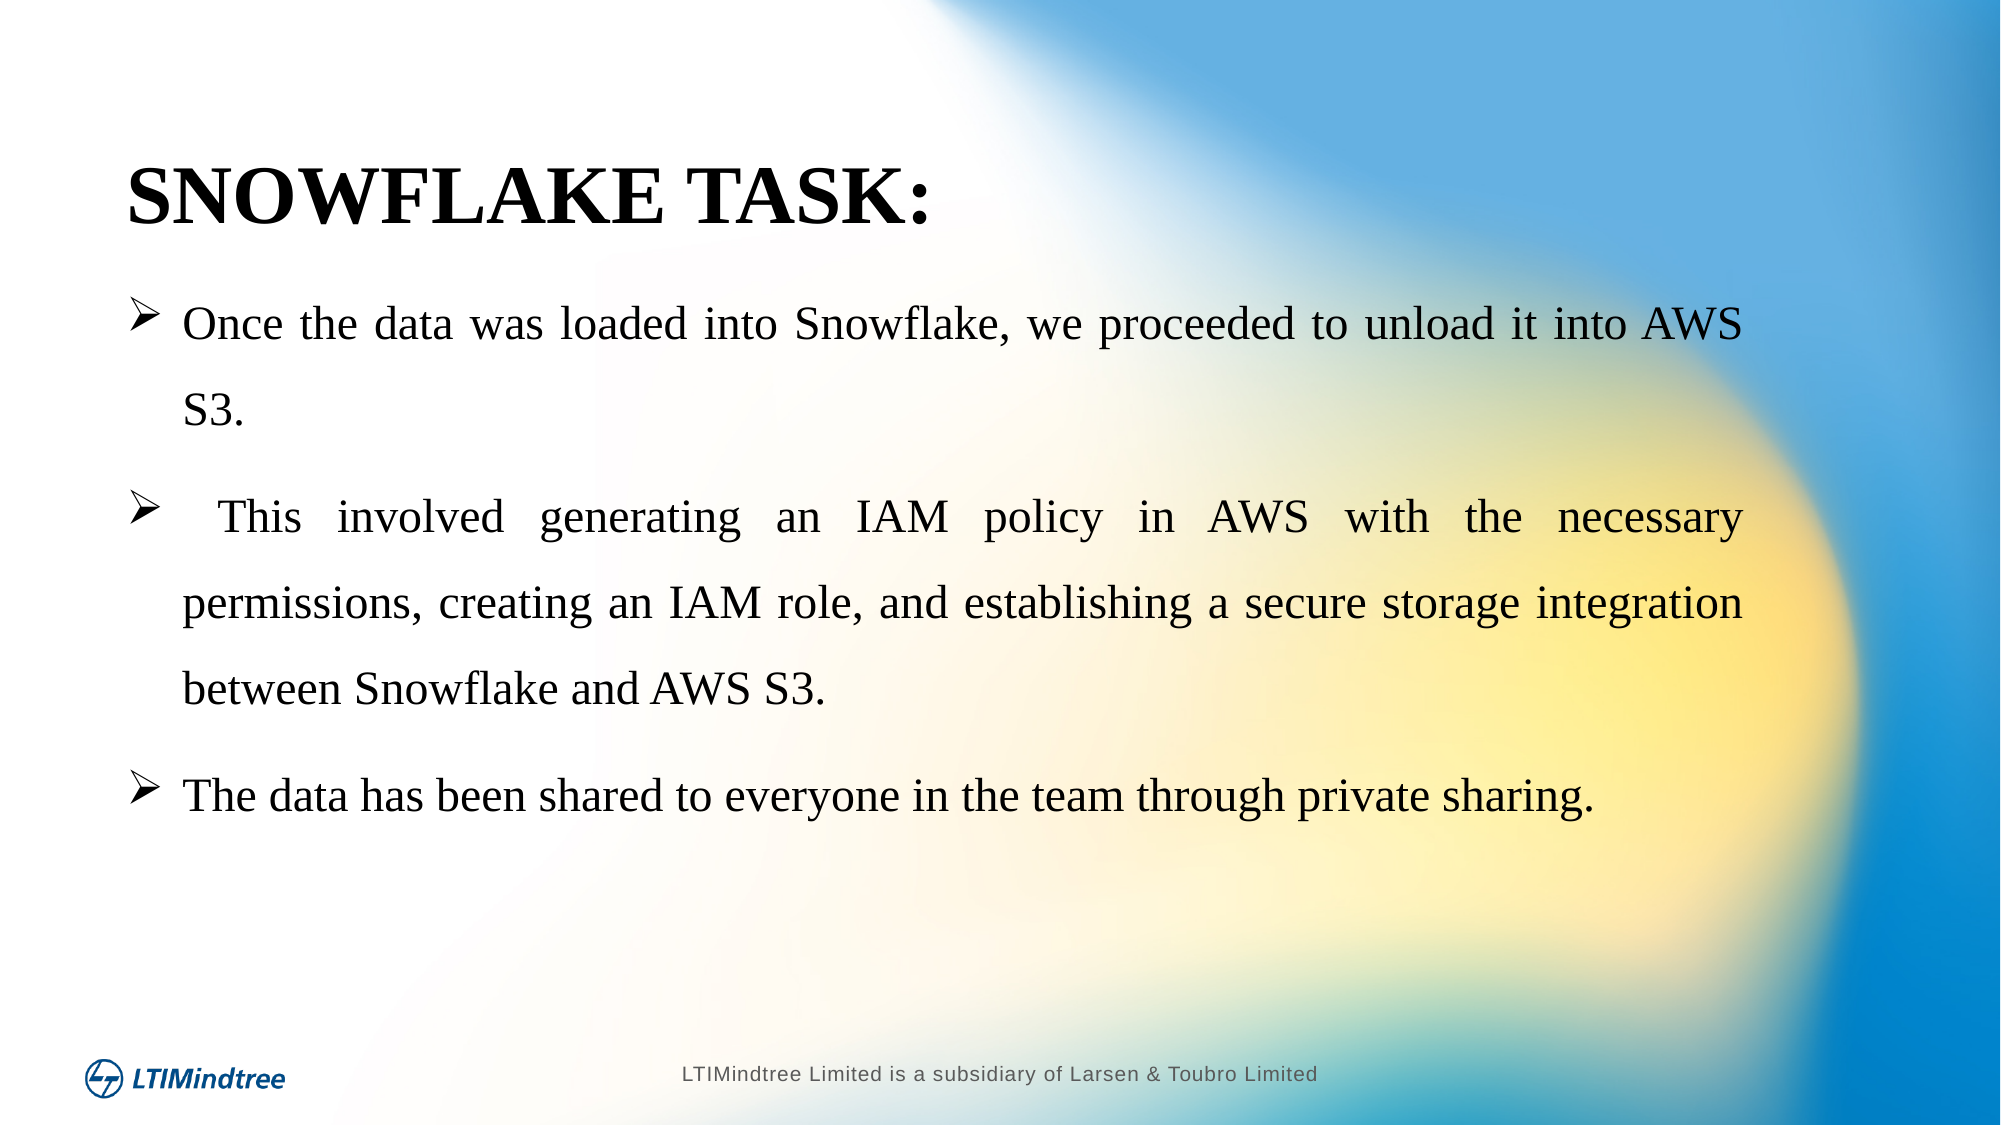

SNOWFLAKE TASK:
Once the data was loaded into Snowflake, we proceeded to unload it into AWS S3.
 This involved generating an IAM policy in AWS with the necessary permissions, creating an IAM role, and establishing a secure storage integration between Snowflake and AWS S3.
The data has been shared to everyone in the team through private sharing.